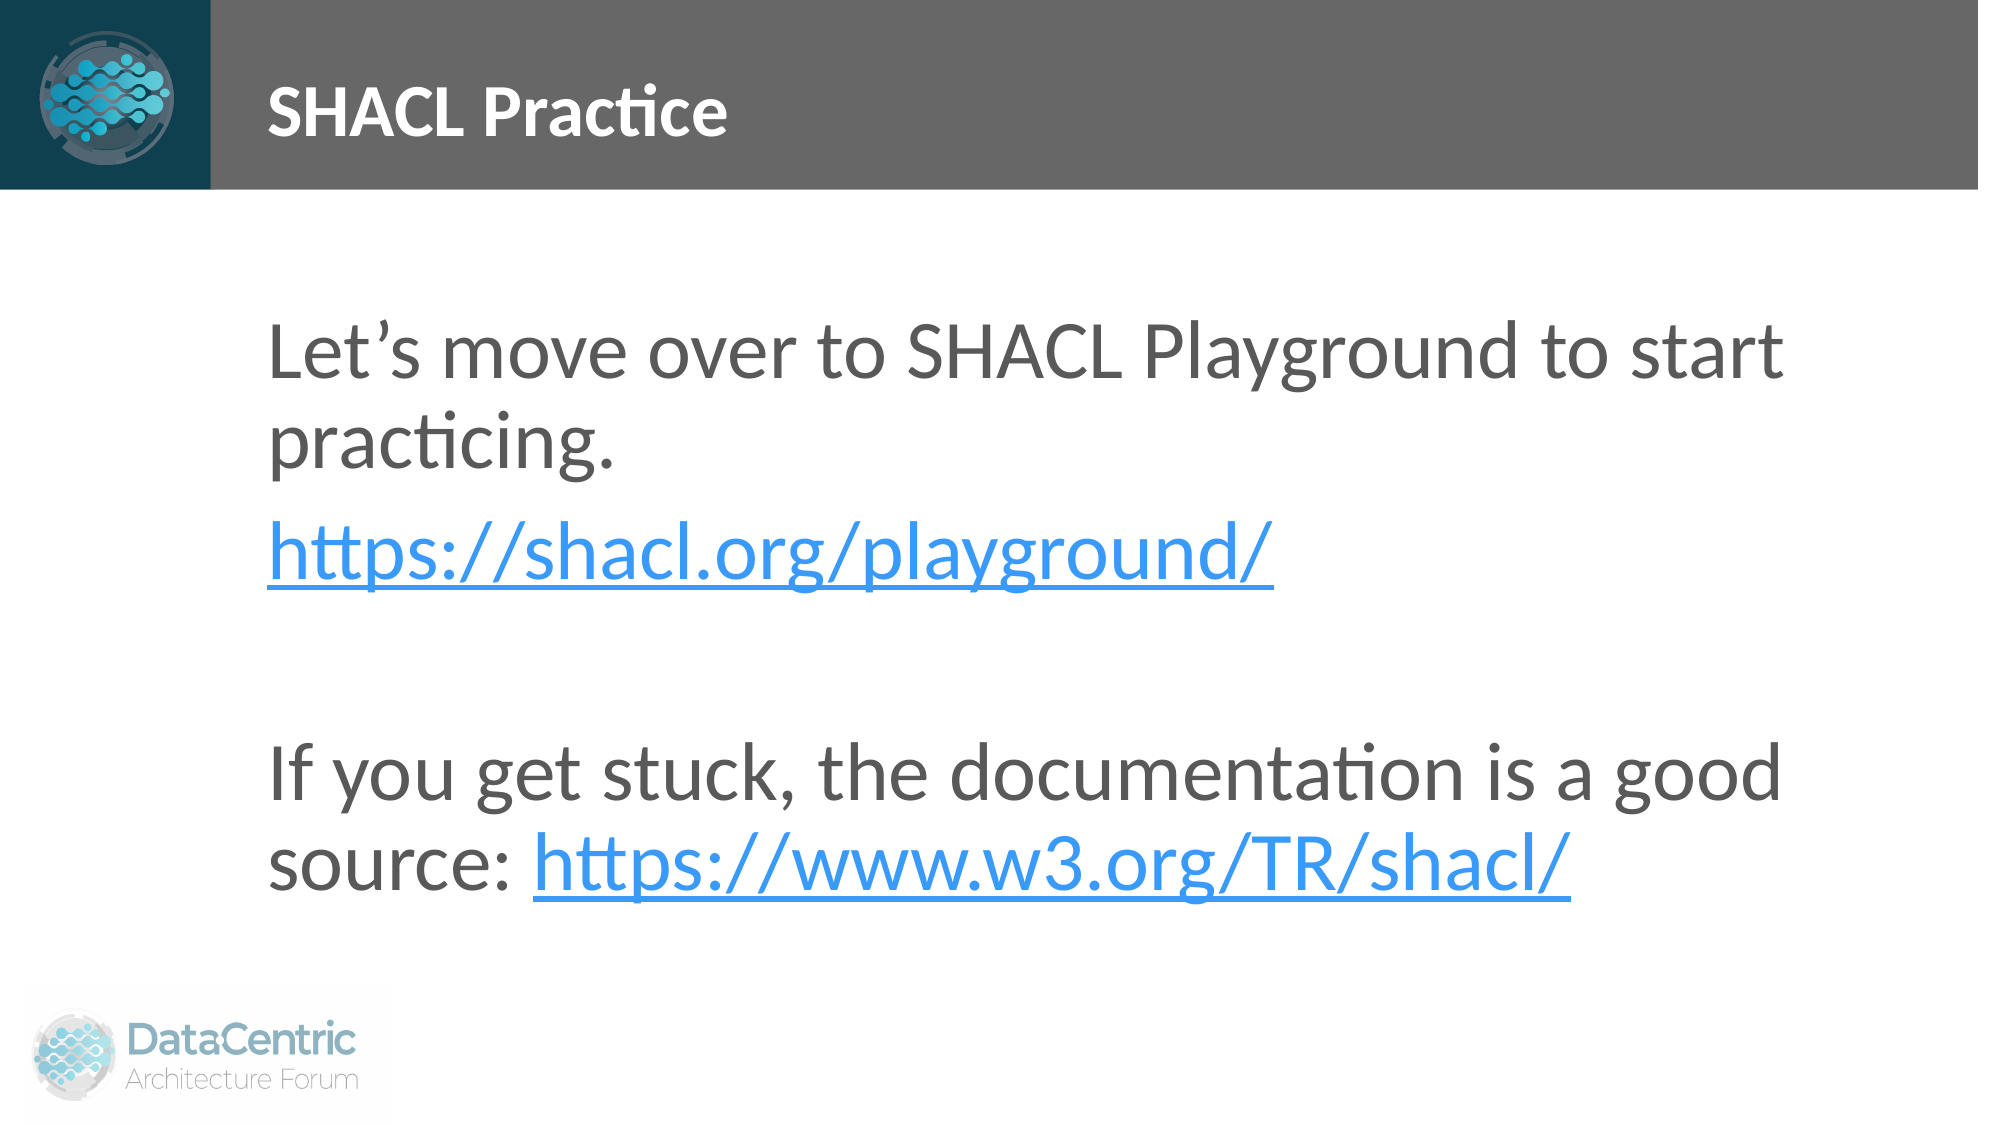

# SHACL Practice
Let’s move over to SHACL Playground to start practicing.
https://shacl.org/playground/

If you get stuck, the documentation is a good source: https://www.w3.org/TR/shacl/